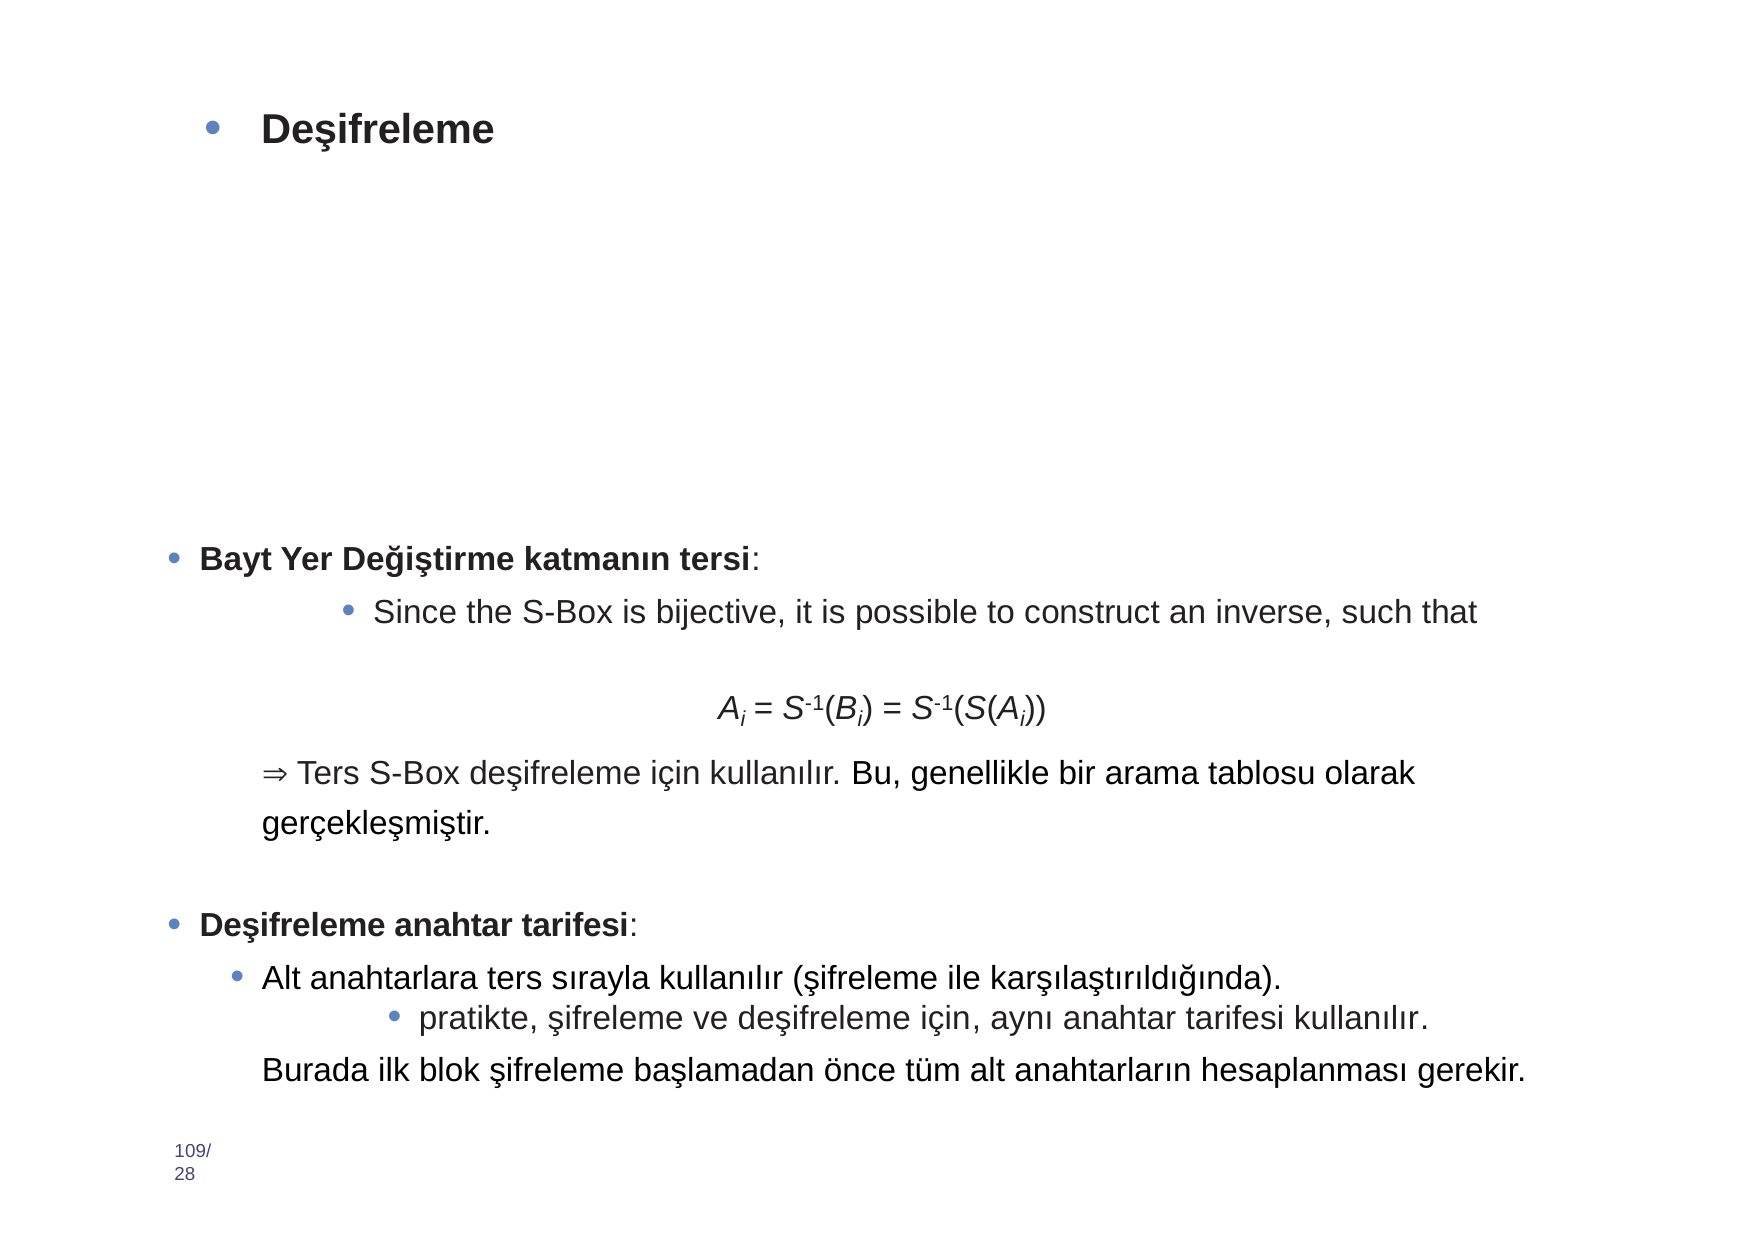

Deşifreleme
Bayt Yer Değiştirme katmanın tersi:

Since the S-Box is bijective, it is possible to construct an inverse, such that

Ai = S-1(Bi) = S-1(S(Ai))
⇒ Ters S-Box deşifreleme için kullanılır. Bu, genellikle bir arama tablosu olarak gerçekleşmiştir.

Deşifreleme anahtar tarifesi:

Alt anahtarlara ters sırayla kullanılır (şifreleme ile karşılaştırıldığında).
pratikte, şifreleme ve deşifreleme için, aynı anahtar tarifesi kullanılır.
Burada ilk blok şifreleme başlamadan önce tüm alt anahtarların hesaplanması gerekir.
109/28